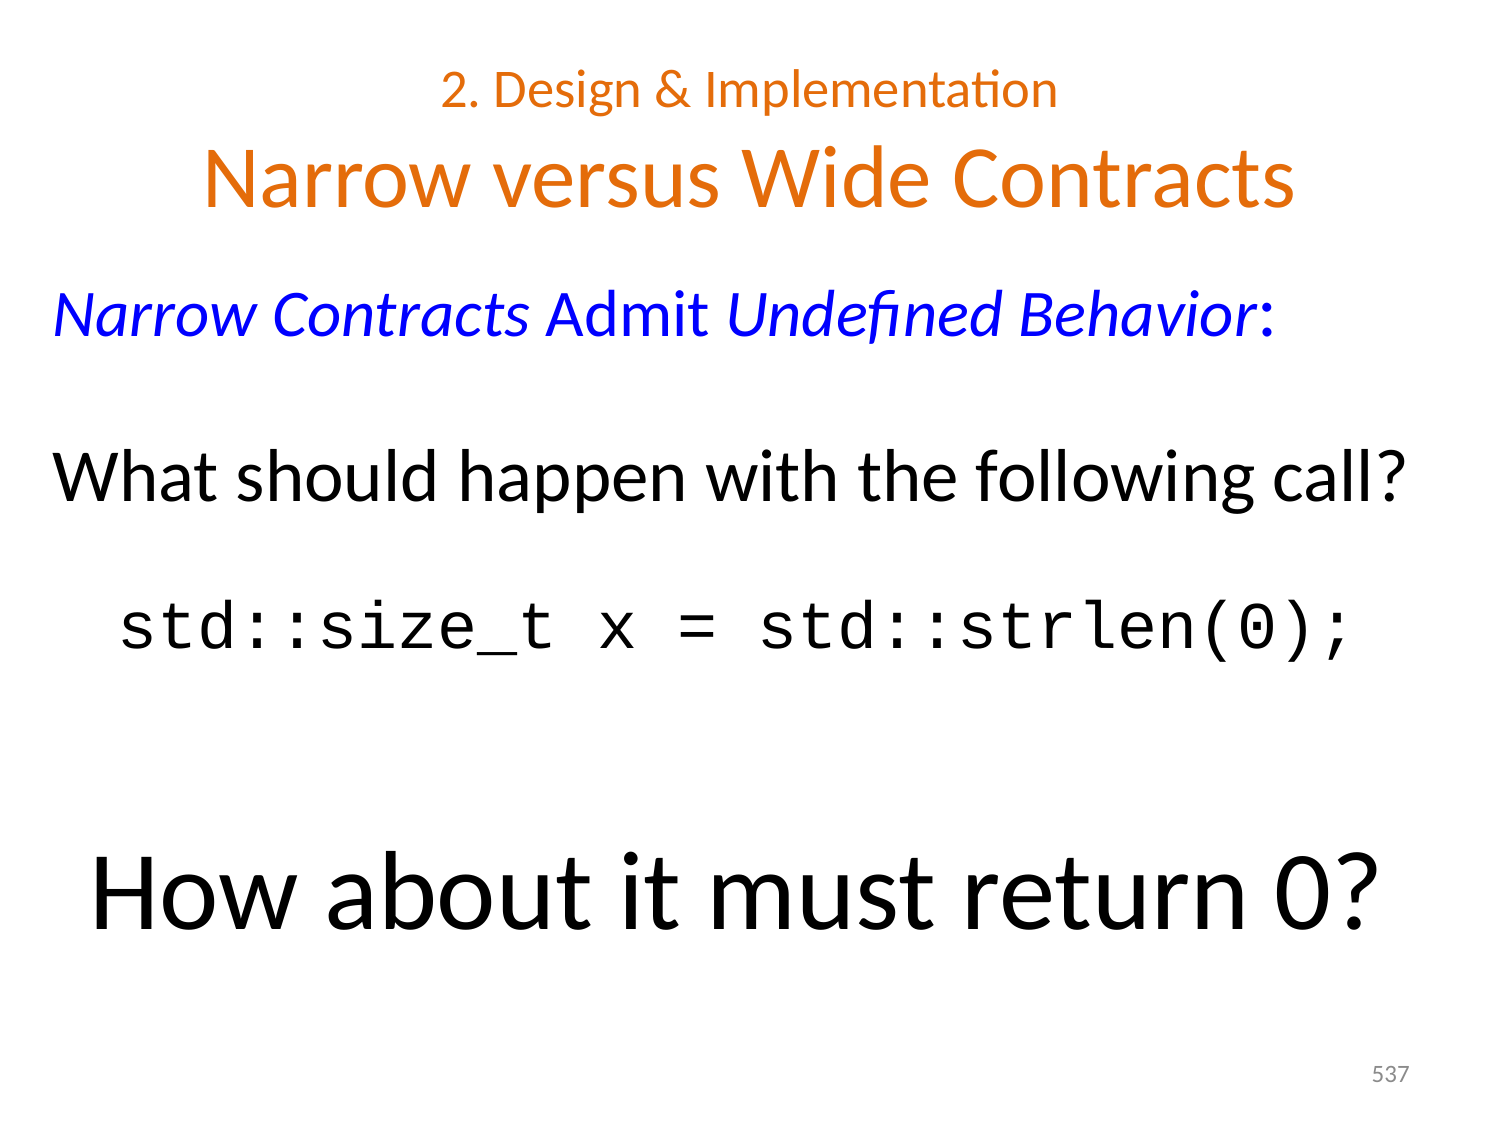

# 2. Design & Implementation Narrow versus Wide Contracts
Narrow Contracts Admit Undefined Behavior:

What should happen with the following call?
std::size_t x = std::strlen(0);
How about it must return 0?

537